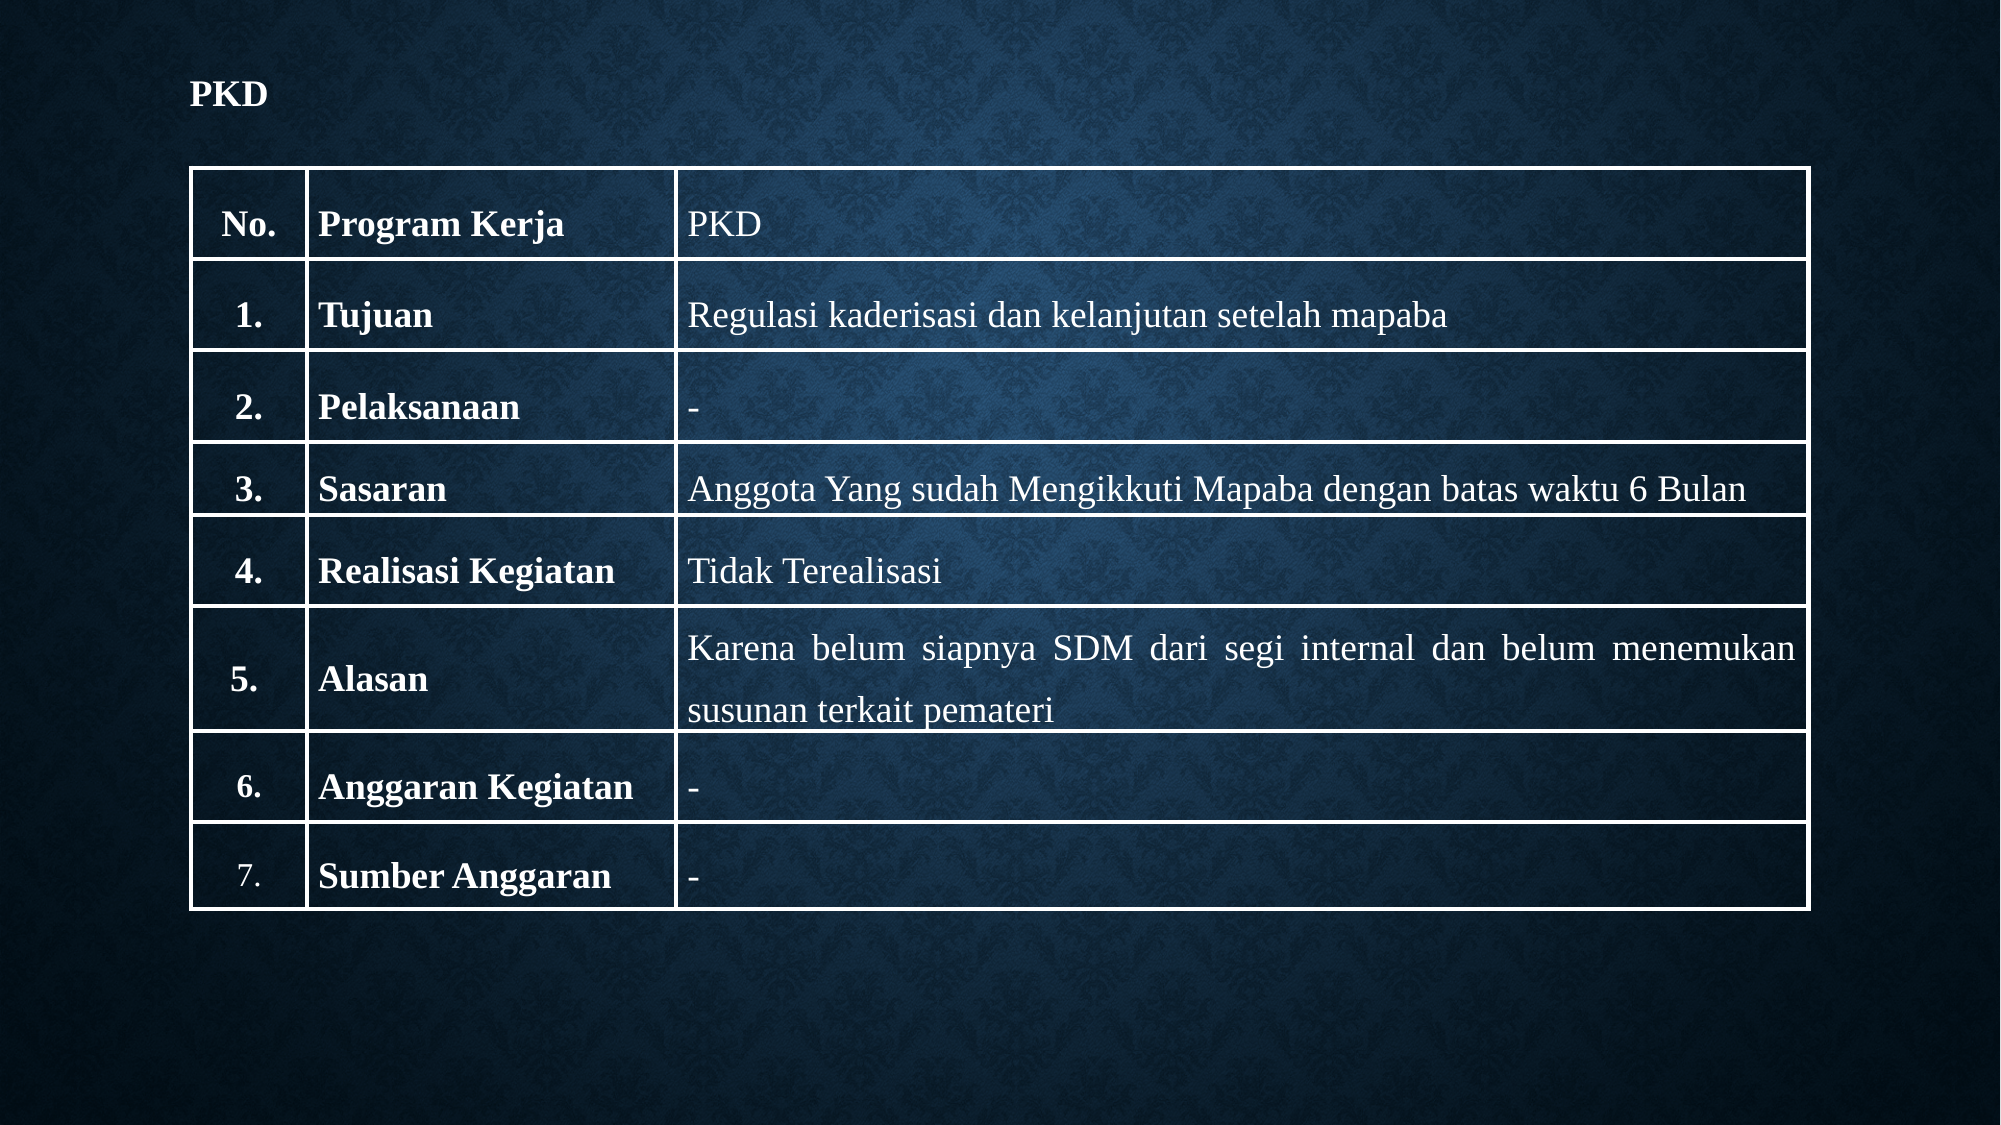

# PKD
| No. | Program Kerja | PKD |
| --- | --- | --- |
| 1. | Tujuan | Regulasi kaderisasi dan kelanjutan setelah mapaba |
| 2. | Pelaksanaan | - |
| 3. | Sasaran | Anggota Yang sudah Mengikkuti Mapaba dengan batas waktu 6 Bulan |
| 4. | Realisasi Kegiatan | Tidak Terealisasi |
| 5. | Alasan | Karena belum siapnya SDM dari segi internal dan belum menemukan susunan terkait pemateri |
| 6. | Anggaran Kegiatan | - |
| 7. | Sumber Anggaran | - |
|  |
| --- |